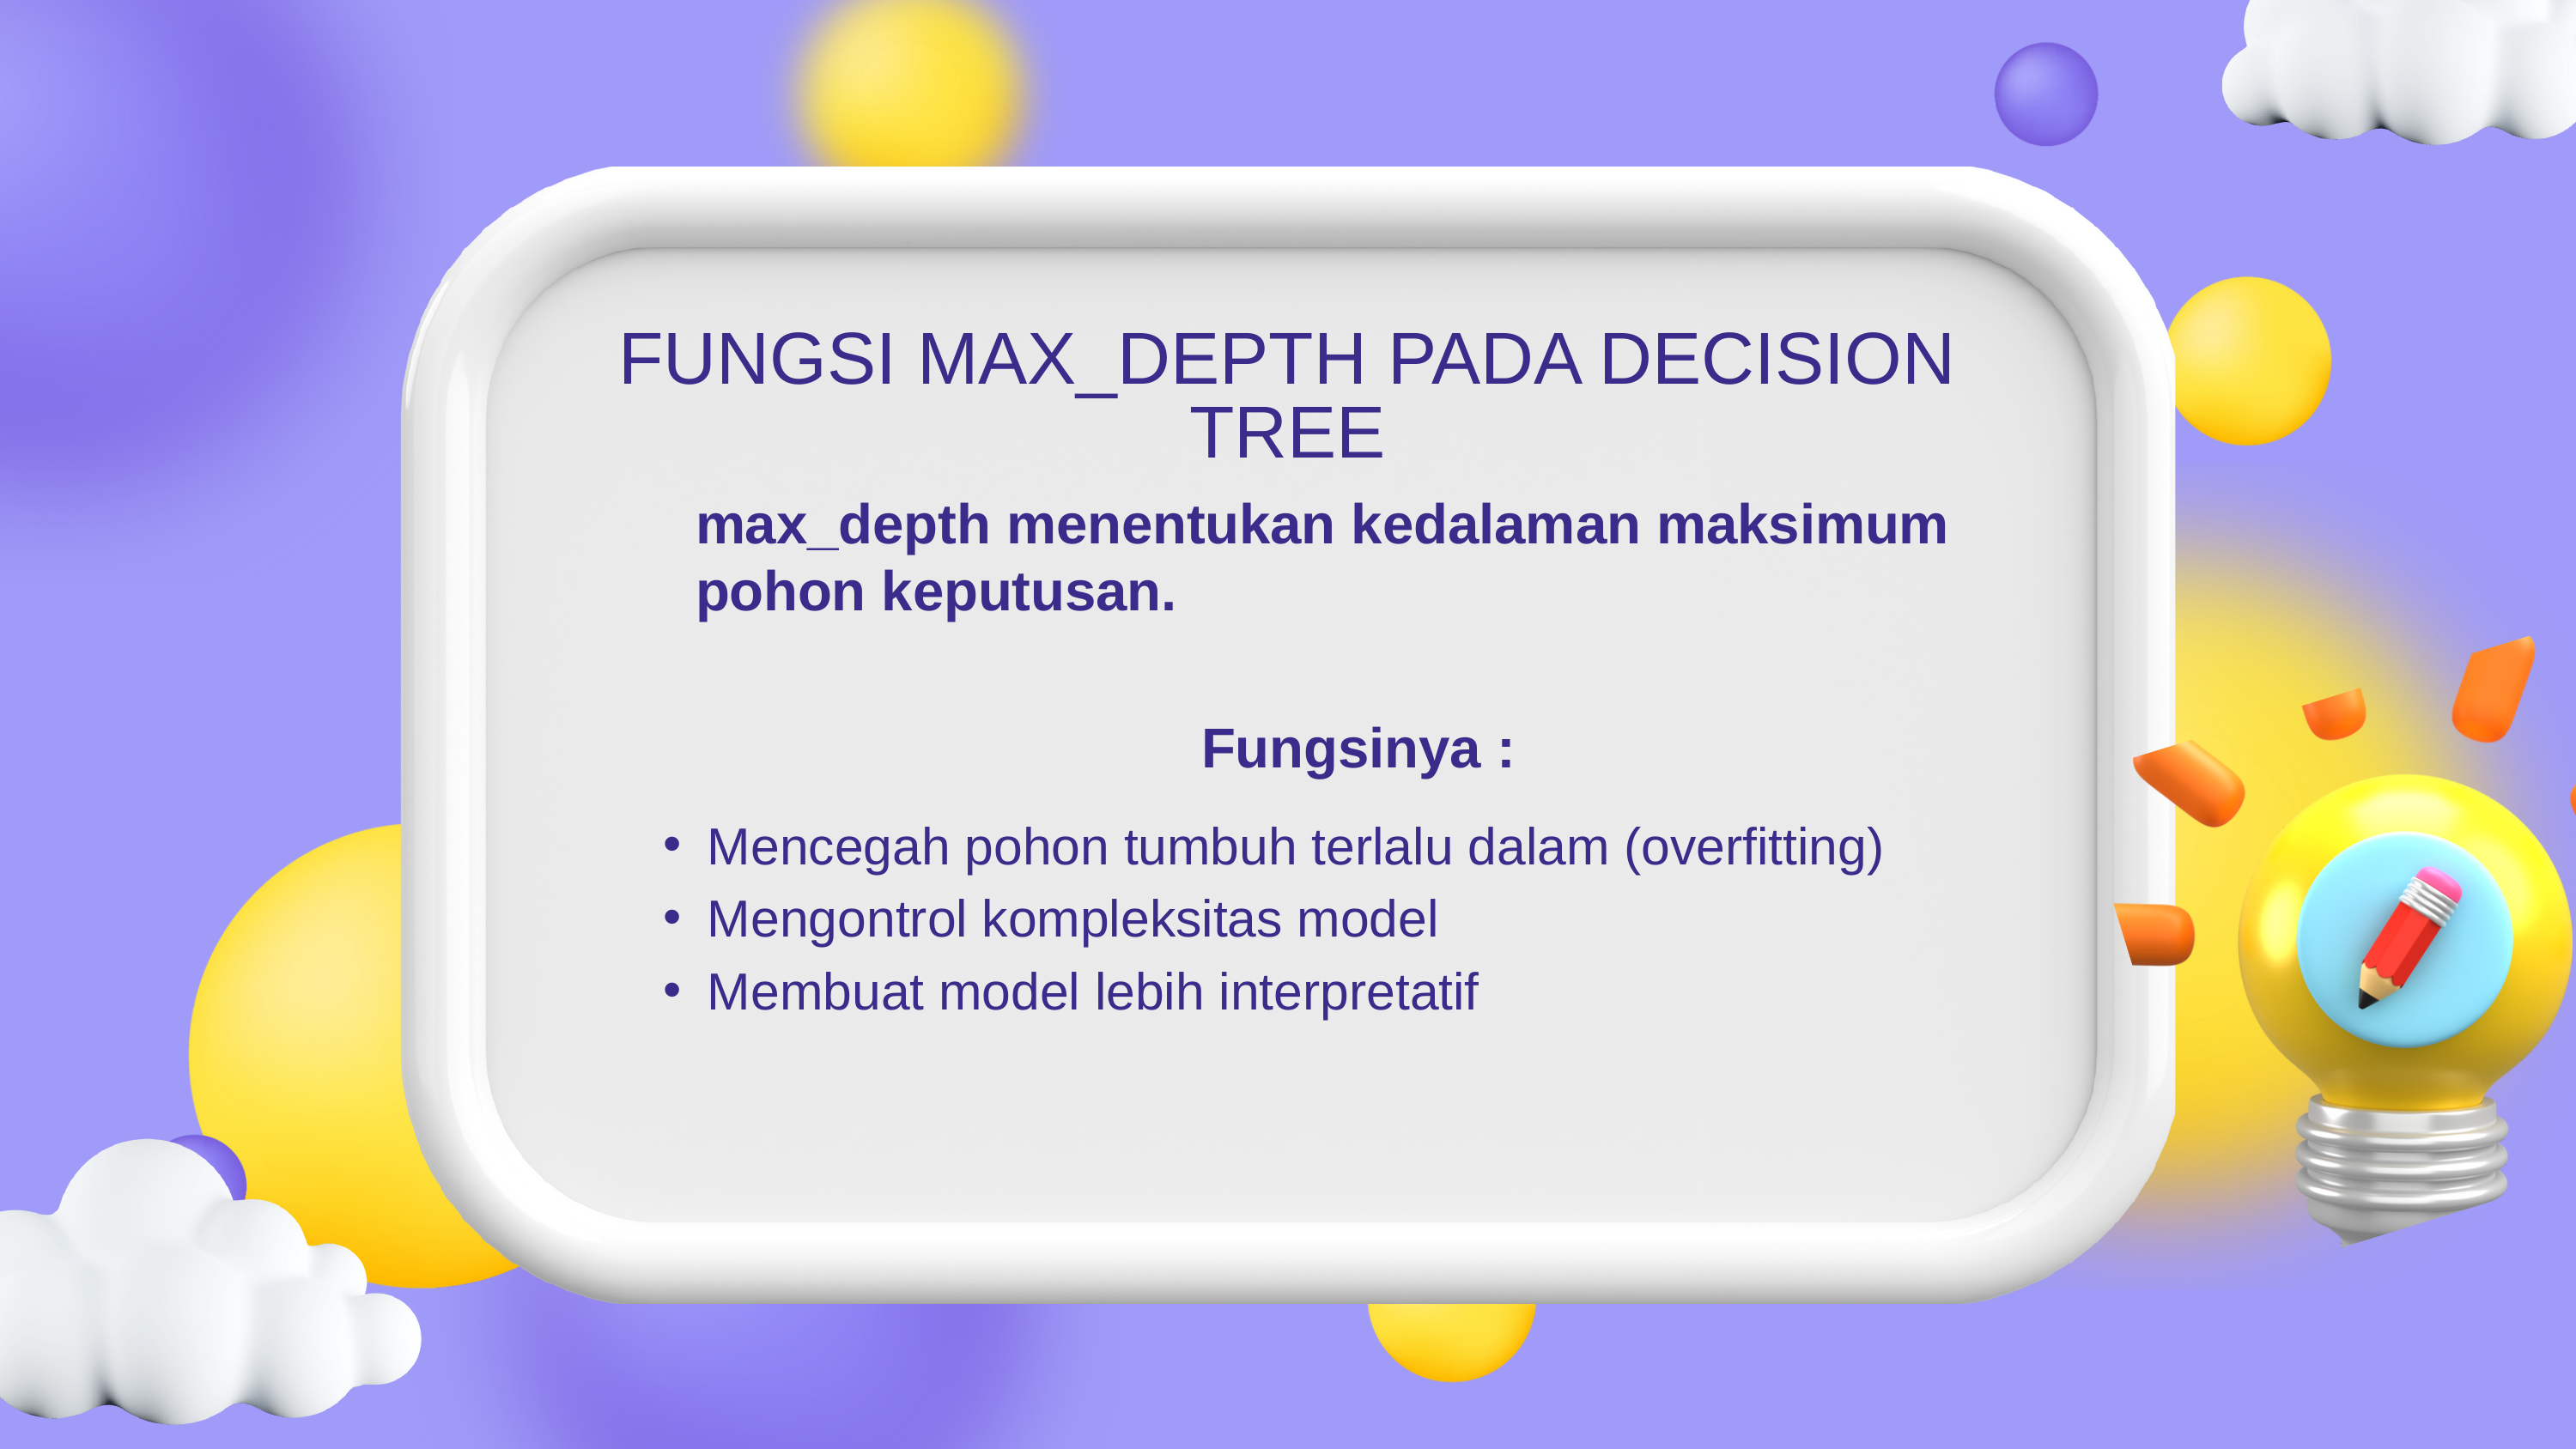

FUNGSI MAX_DEPTH PADA DECISION TREE
max_depth menentukan kedalaman maksimum pohon keputusan.
Fungsinya :

Mencegah pohon tumbuh terlalu dalam (overfitting)
Mengontrol kompleksitas model
Membuat model lebih interpretatif